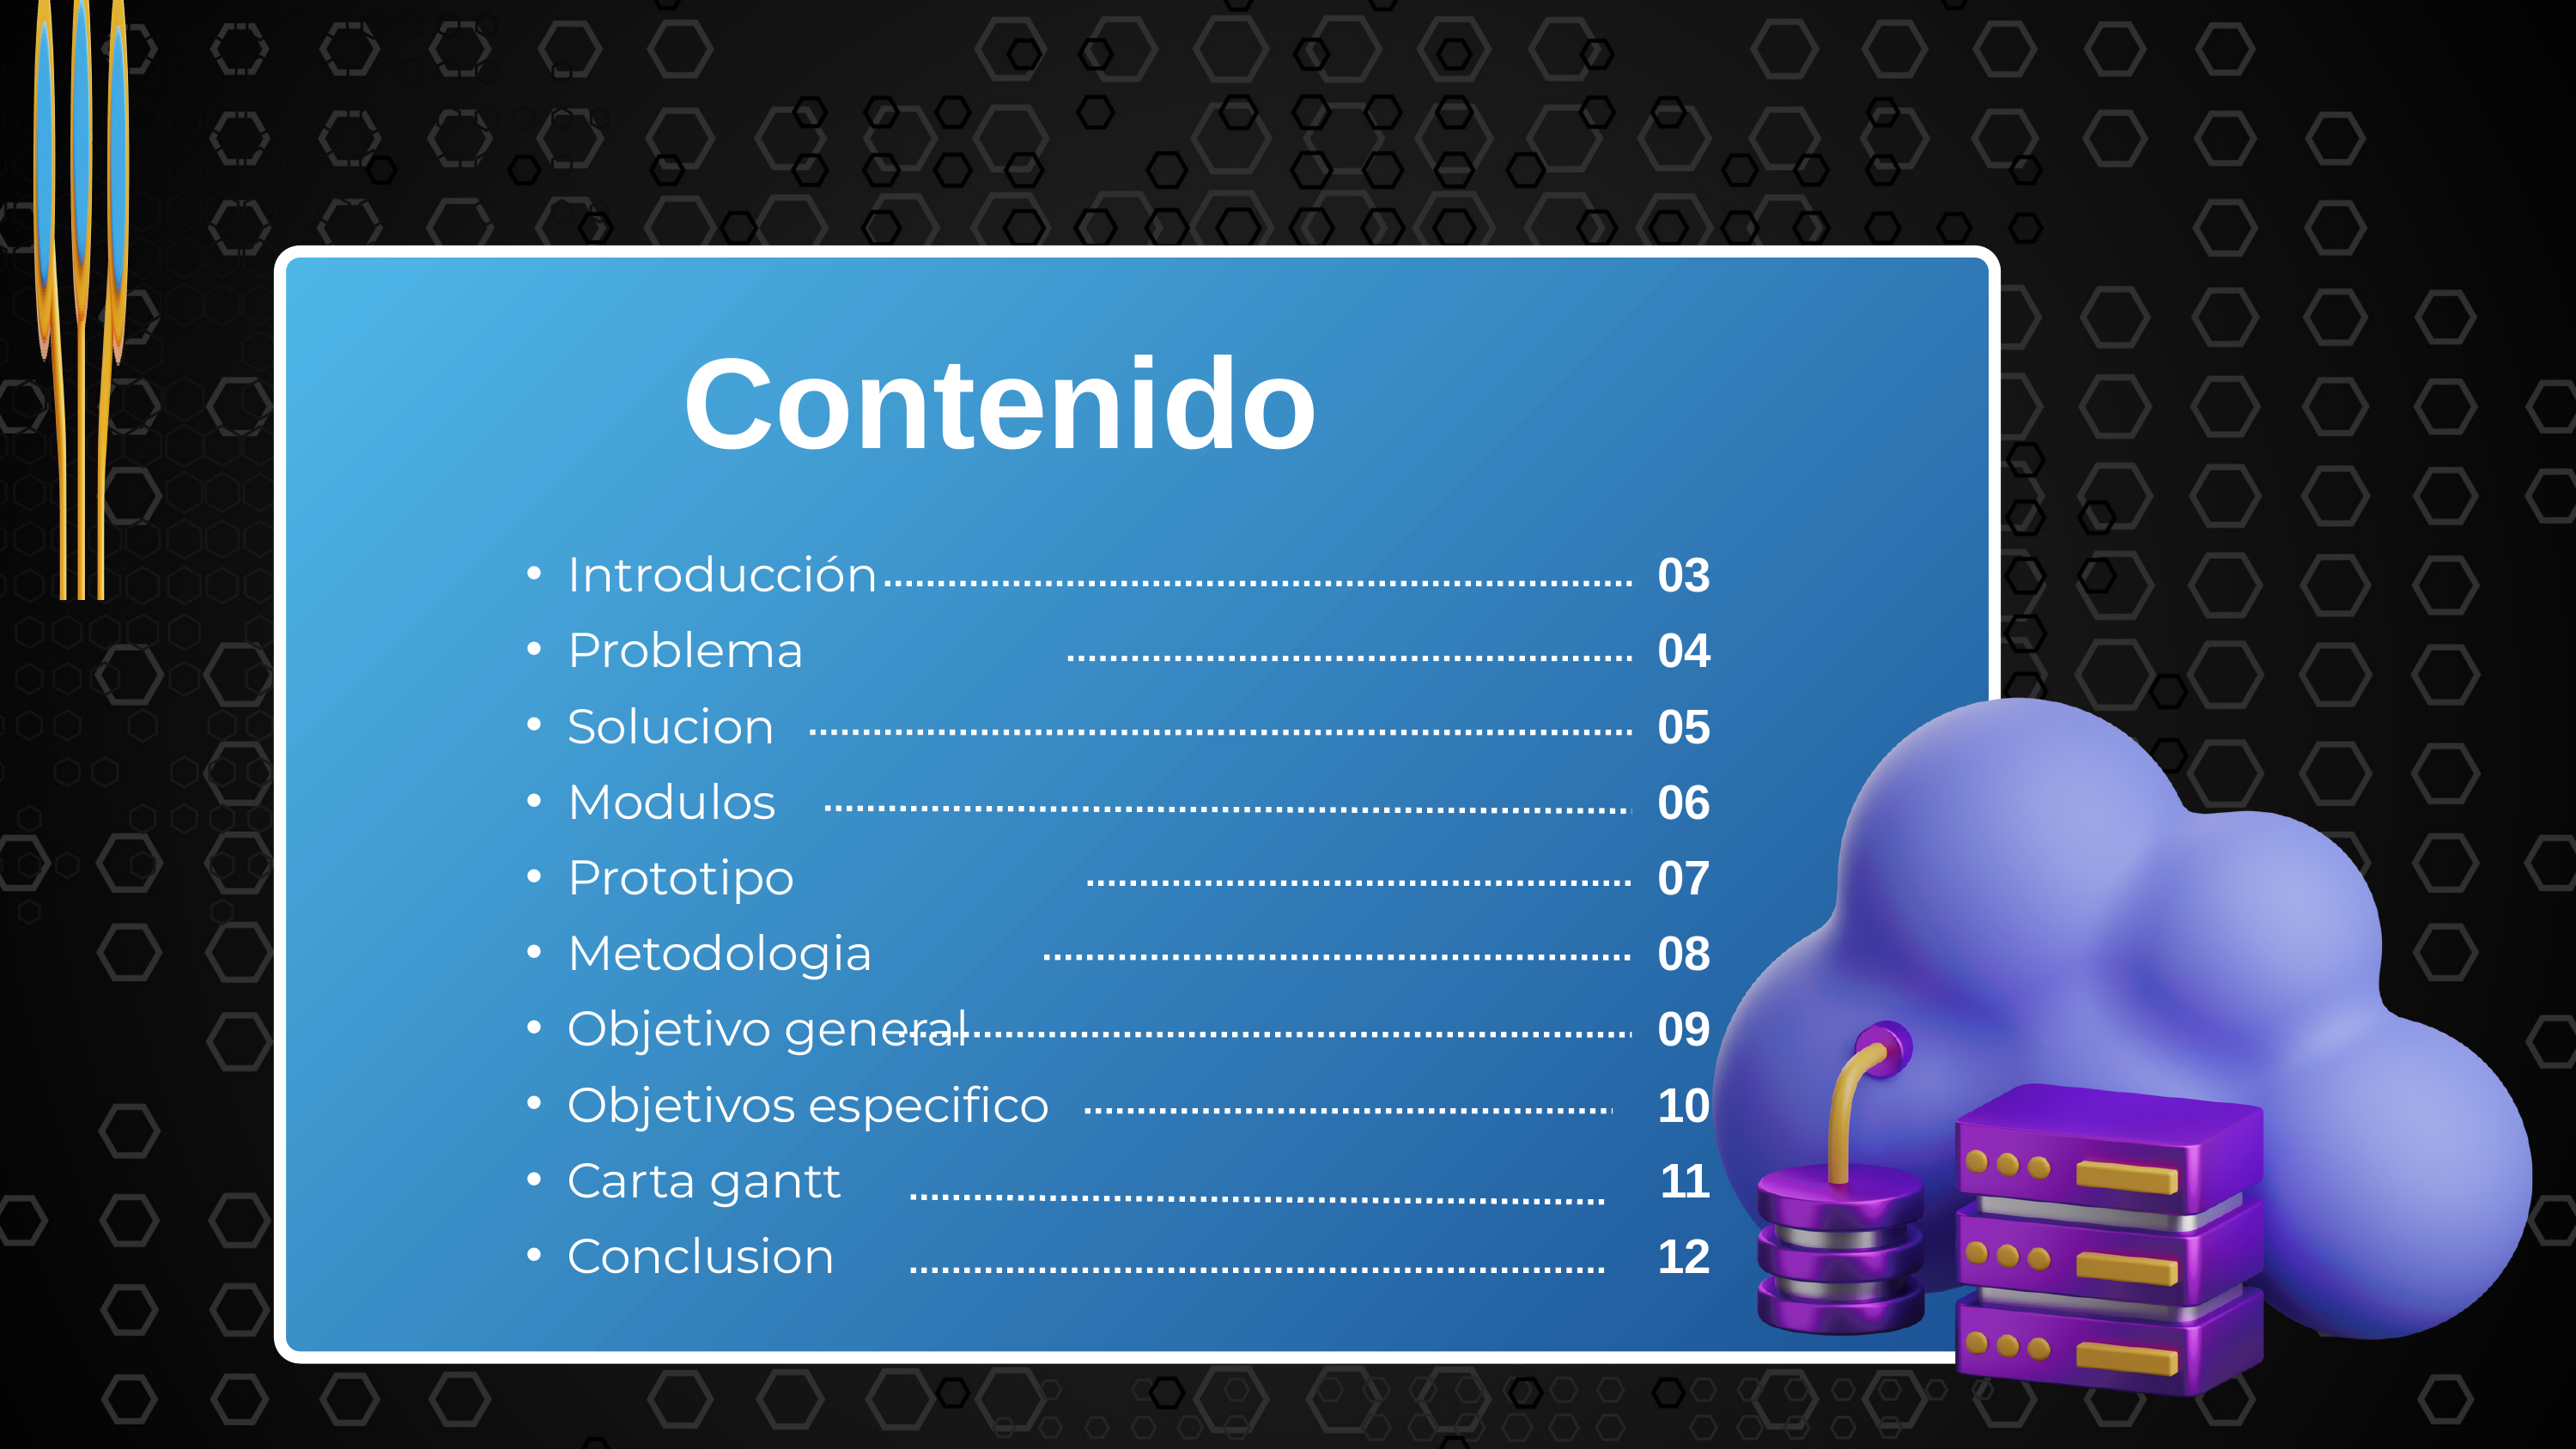

Contenido
Introducción
Problema
Solucion
Modulos
Prototipo
Metodologia
Objetivo general
Objetivos especifico
Carta gantt
Conclusion
03
04
05
06
07
08
09
10
11
12